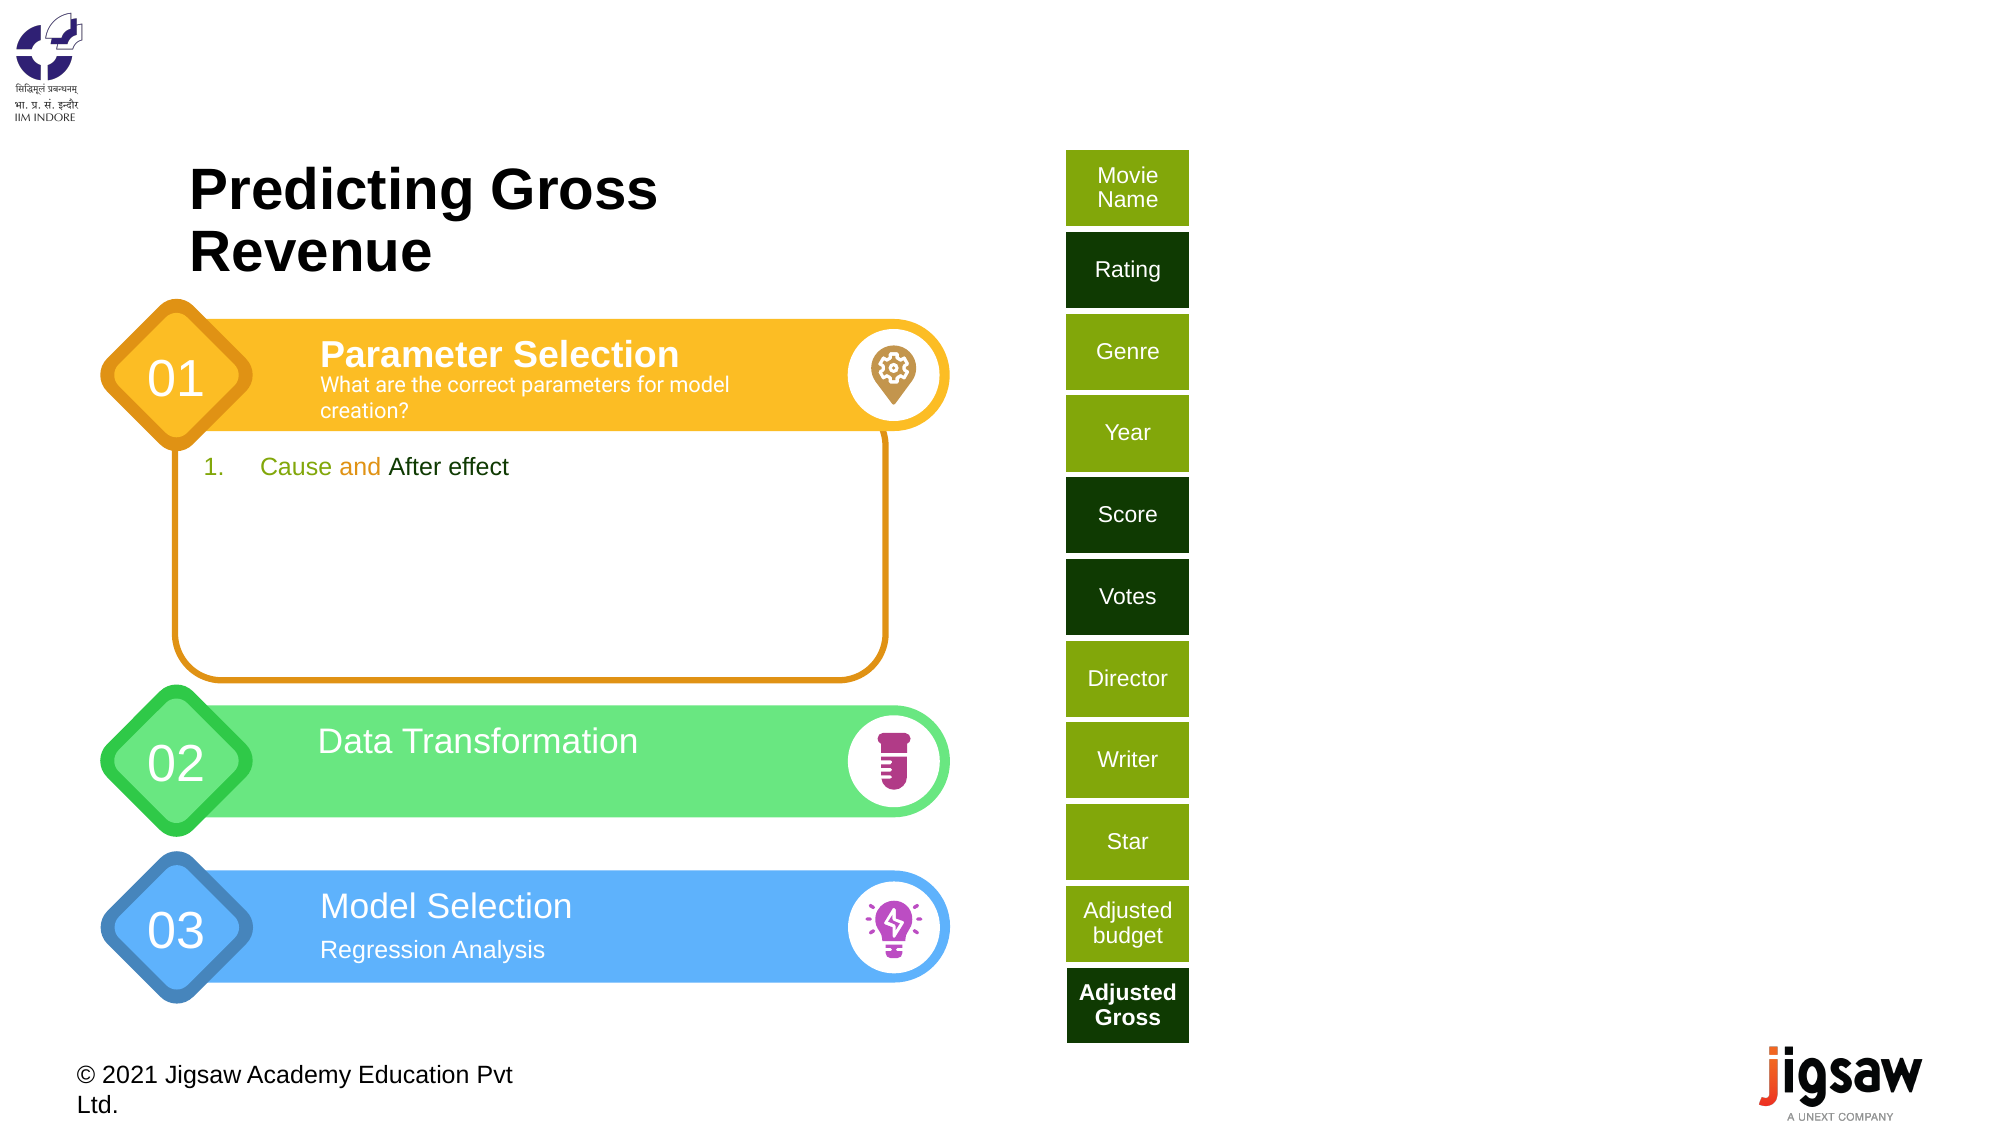

# Predicting Gross Revenue

Movie Name

Rating

Genre

Year

Score

Votes

Director

Writer

Star

Adjusted budget

Adjusted Gross

01
Parameter Selection
What are the correct parameters for model creation?

Cause and After effect

02

Data Transformation

03

Model Selection
Regression Analysis